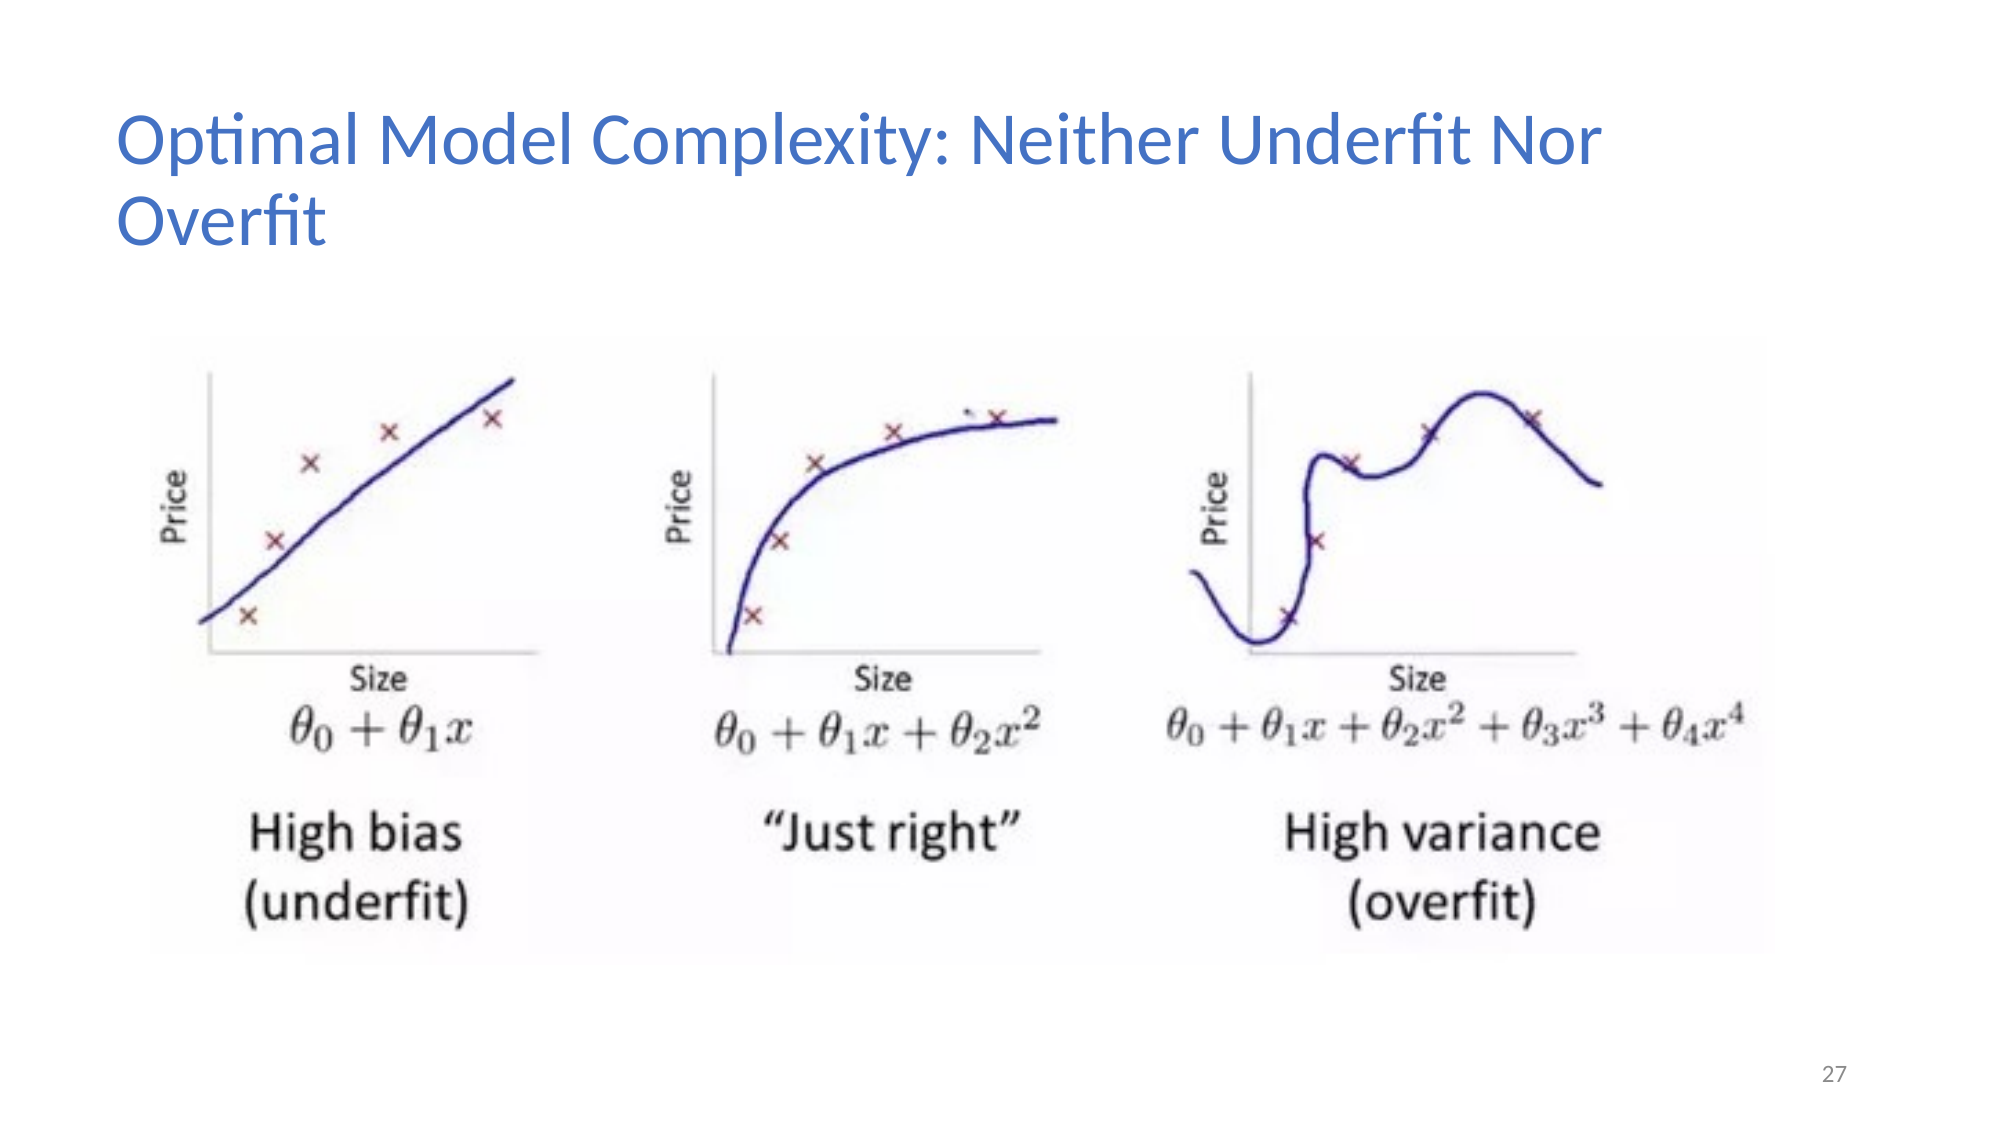

Optimal Model Complexity: Neither Underfit Nor Overfit

27